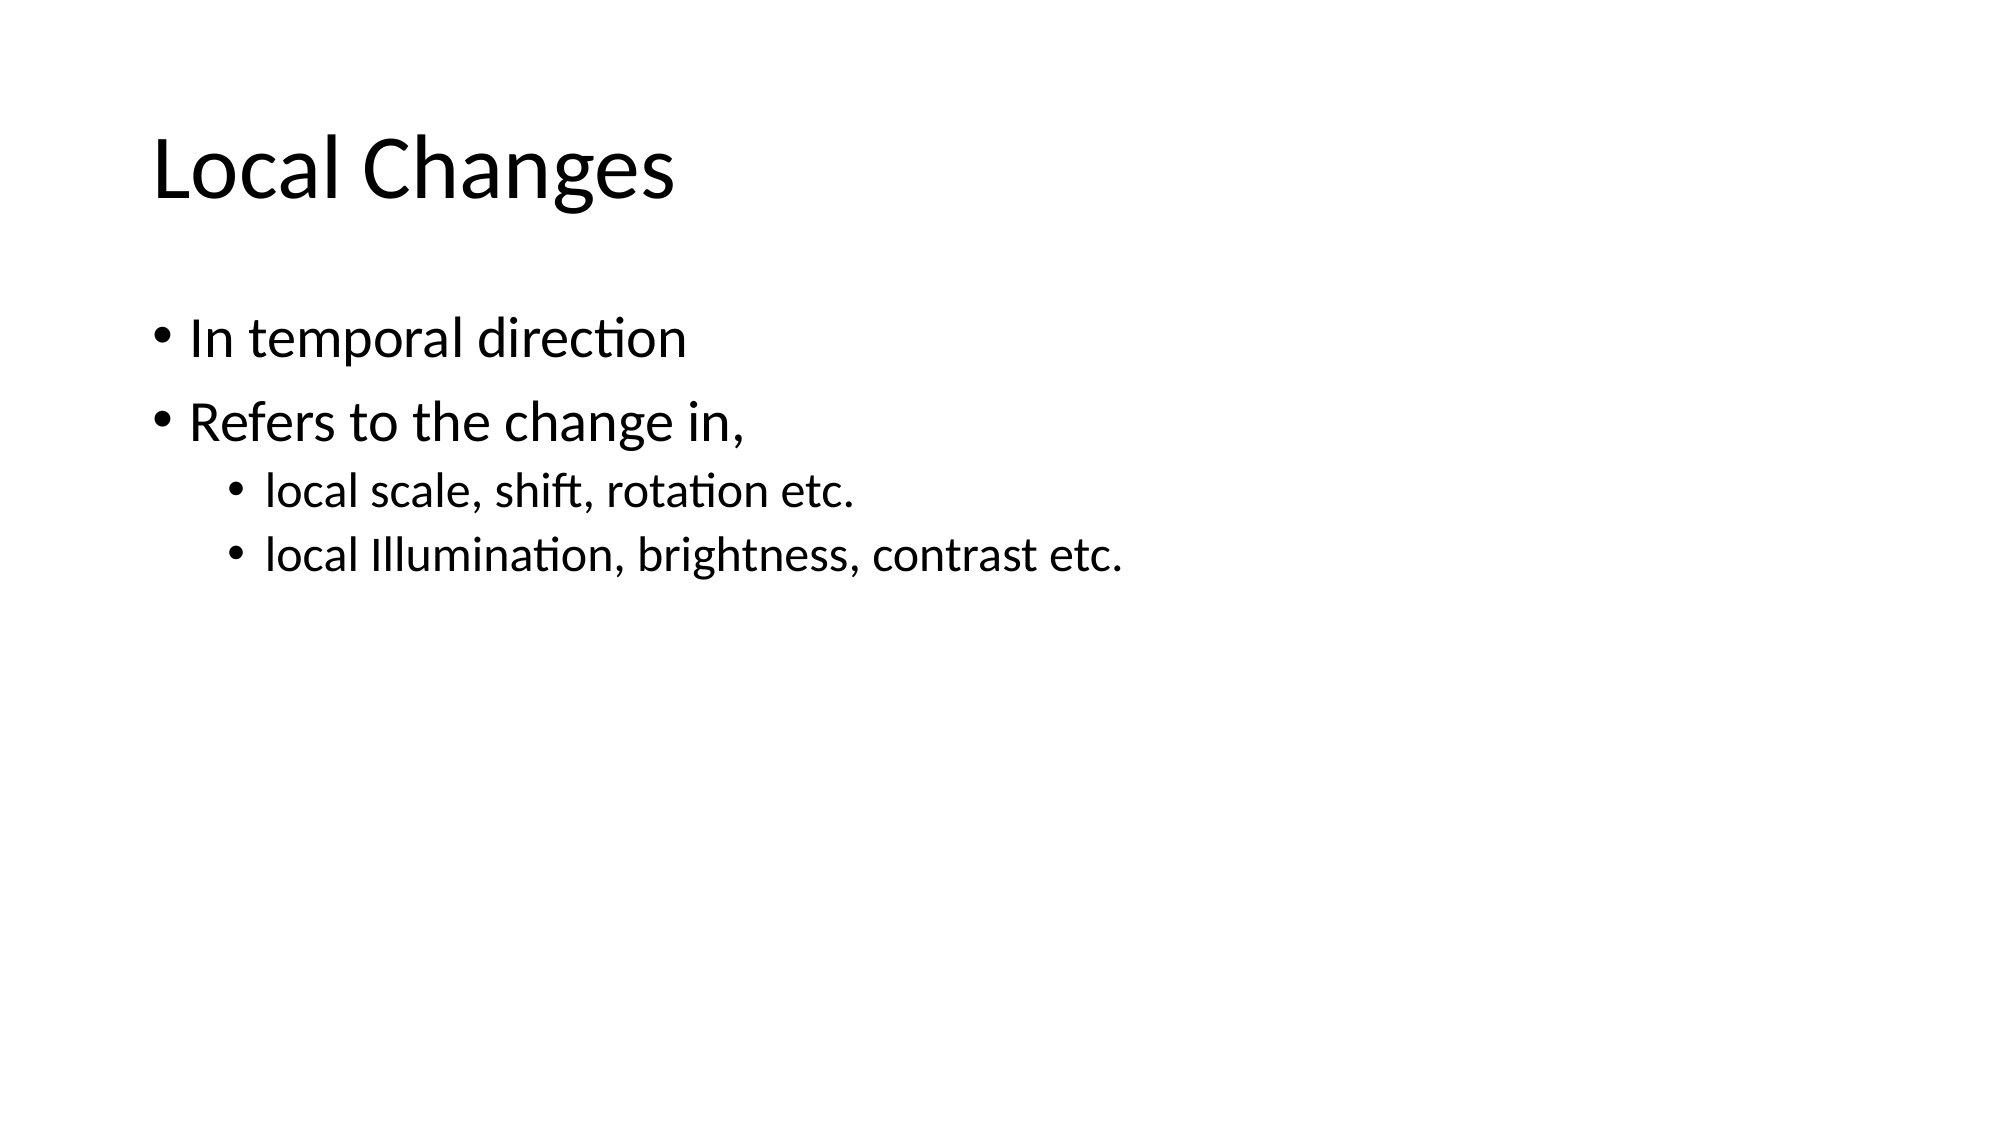

# Local Changes
In temporal direction
Refers to the change in,
local scale, shift, rotation etc.
local Illumination, brightness, contrast etc.